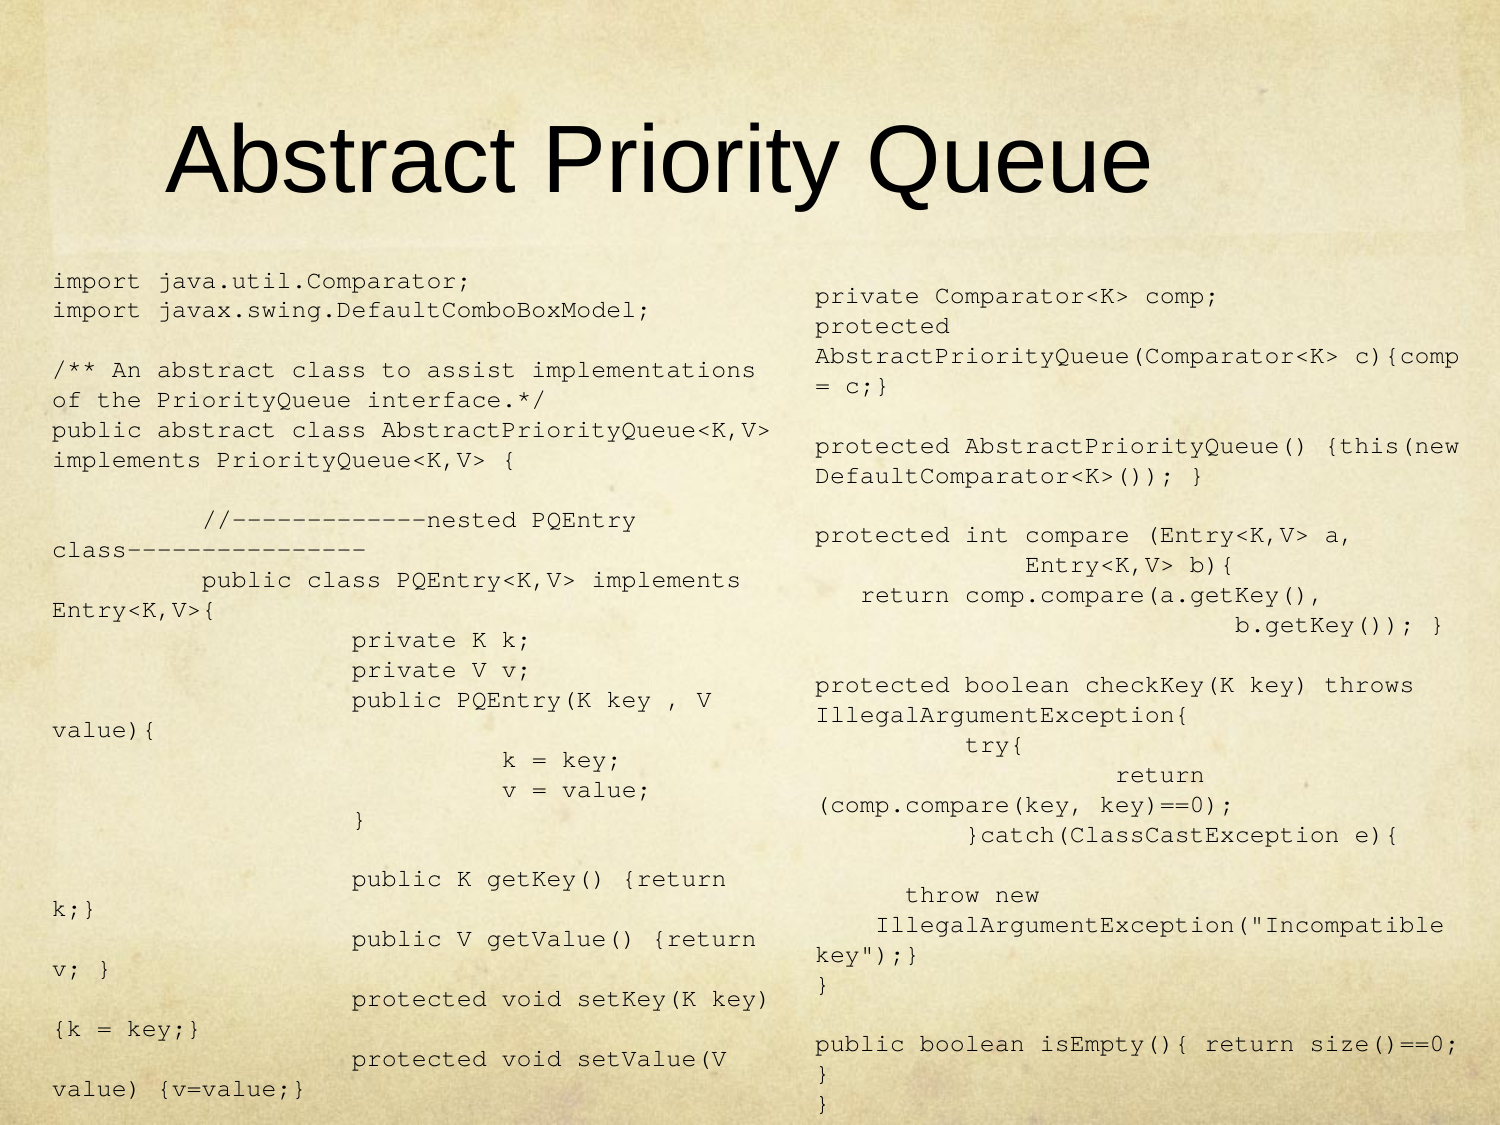

# Abstract Priority Queue
import java.util.Comparator;
import javax.swing.DefaultComboBoxModel;

/** An abstract class to assist implementations of the PriorityQueue interface.*/
public abstract class AbstractPriorityQueue<K,V> implements PriorityQueue<K,V> {

	//-------------nested PQEntry class----------------
	public class PQEntry<K,V> implements Entry<K,V>{
		private K k;
		private V v;
		public PQEntry(K key , V value){
			k = key;
			v = value;
		}

		public K getKey() {return k;}
		public V getValue() {return v; }
		protected void setKey(K key) {k = key;}
		protected void setValue(V value) {v=value;}

	} //---------------end of nested PQEntry class ----------------
private Comparator<K> comp;
protected AbstractPriorityQueue(Comparator<K> c){comp = c;}

protected AbstractPriorityQueue() {this(new DefaultComparator<K>()); }

protected int compare (Entry<K,V> a,
              Entry<K,V> b){
   return comp.compare(a.getKey(),
                            b.getKey()); }

protected boolean checkKey(K key) throws IllegalArgumentException{
	try{
		return (comp.compare(key, key)==0);
	}catch(ClassCastException e){
      throw new
    IllegalArgumentException("Incompatible key");}
}

public boolean isEmpty(){ return size()==0; }
}